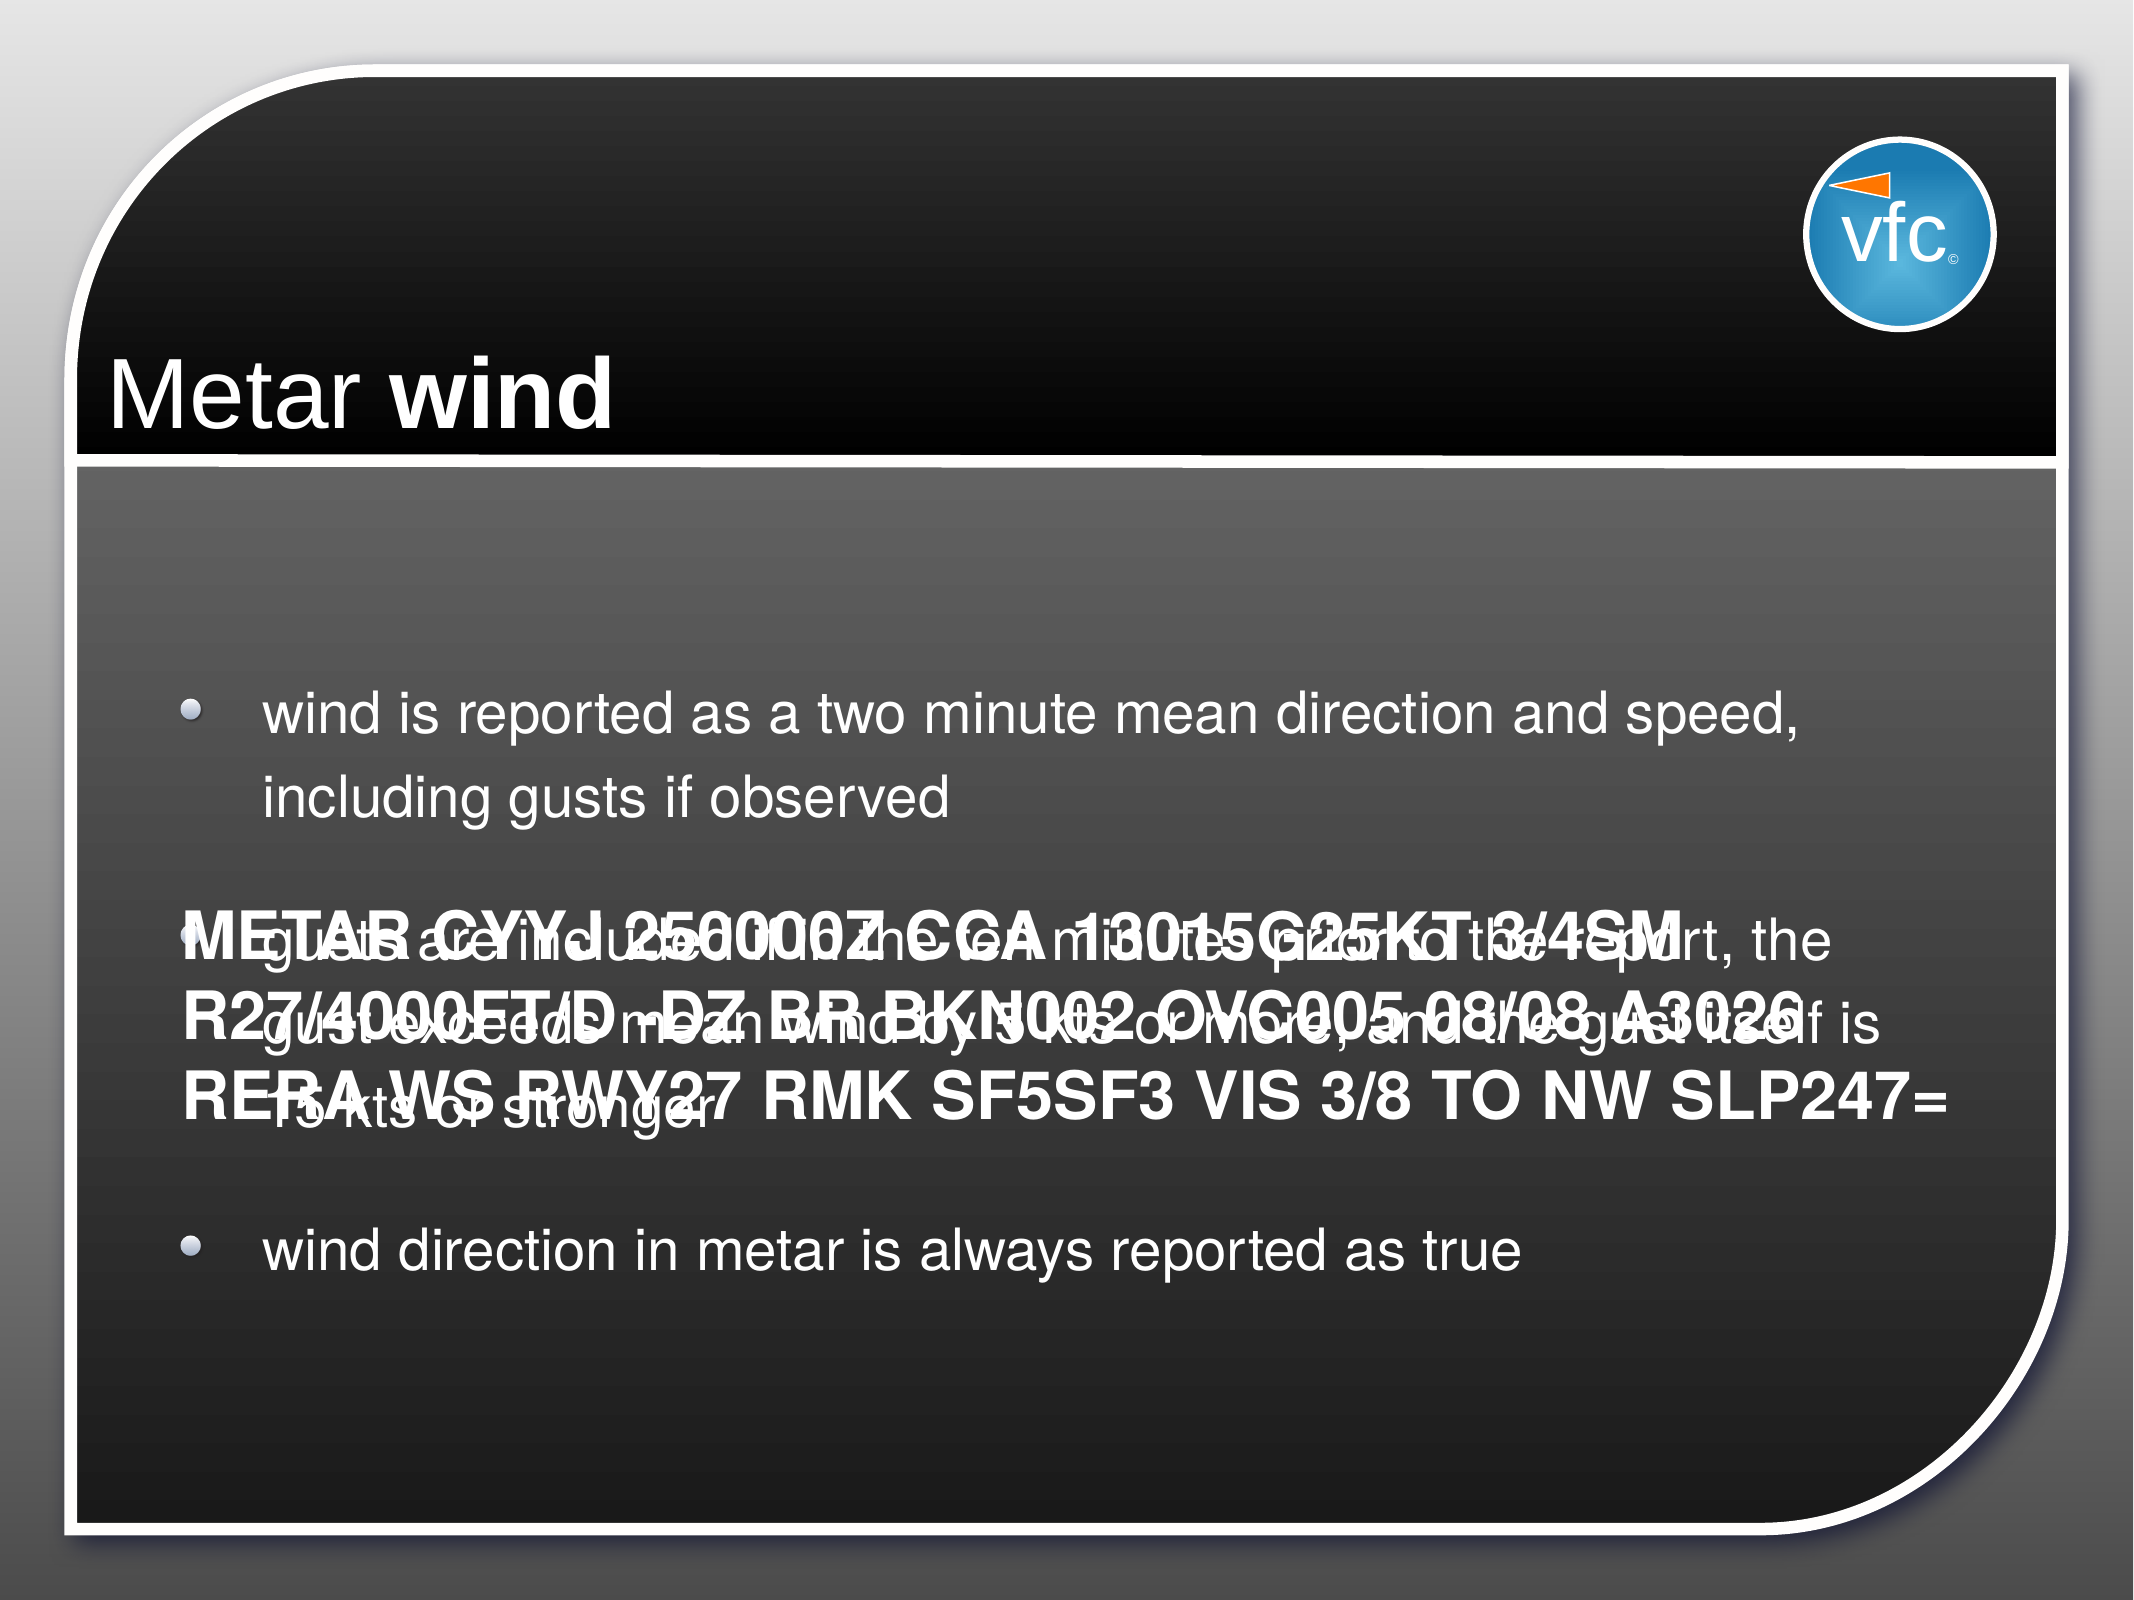

vfc©

# Metar wind
wind is reported as a two minute mean direction and speed, including gusts if observed
gusts are included if in the ten minutes prior to the report, the gust exceeds mean wind by 5 kts or more, and the gust itself is 15 kts or stronger
wind direction in metar is always reported as true

METAR CYYJ 250000Z CCA                        3/4SM R27/4000FT/D -DZ BR BKN002 OVC005 08/08 A3026 RERA WS RWY27 RMK SF5SF3 VIS 3/8 TO NW SLP247=
13015G25KT